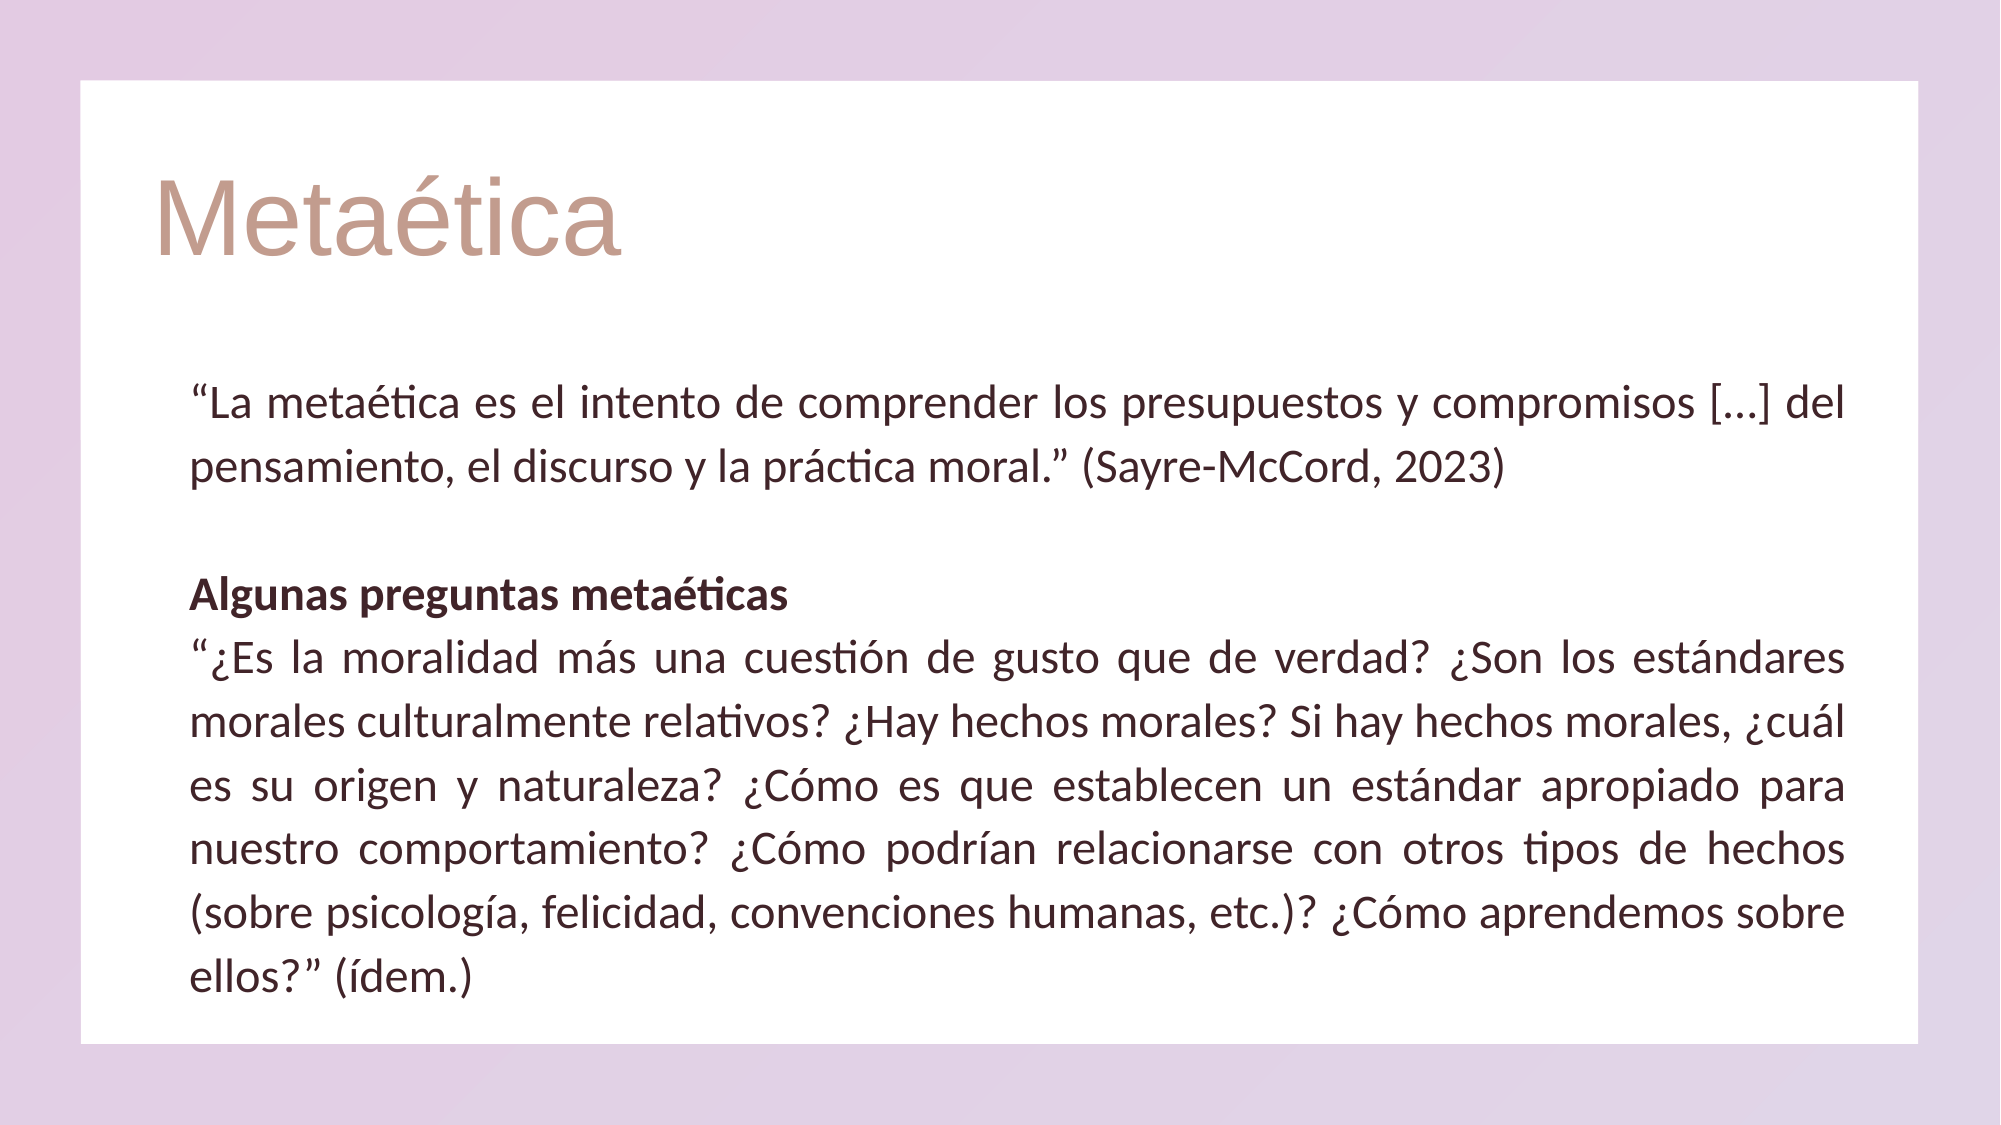

# Metaética
“La metaética es el intento de comprender los presupuestos y compromisos […] del pensamiento, el discurso y la práctica moral.” (Sayre-McCord, 2023)

Algunas preguntas metaéticas
“¿Es la moralidad más una cuestión de gusto que de verdad? ¿Son los estándares morales culturalmente relativos? ¿Hay hechos morales? Si hay hechos morales, ¿cuál es su origen y naturaleza? ¿Cómo es que establecen un estándar apropiado para nuestro comportamiento? ¿Cómo podrían relacionarse con otros tipos de hechos (sobre psicología, felicidad, convenciones humanas, etc.)? ¿Cómo aprendemos sobre ellos?” (ídem.)